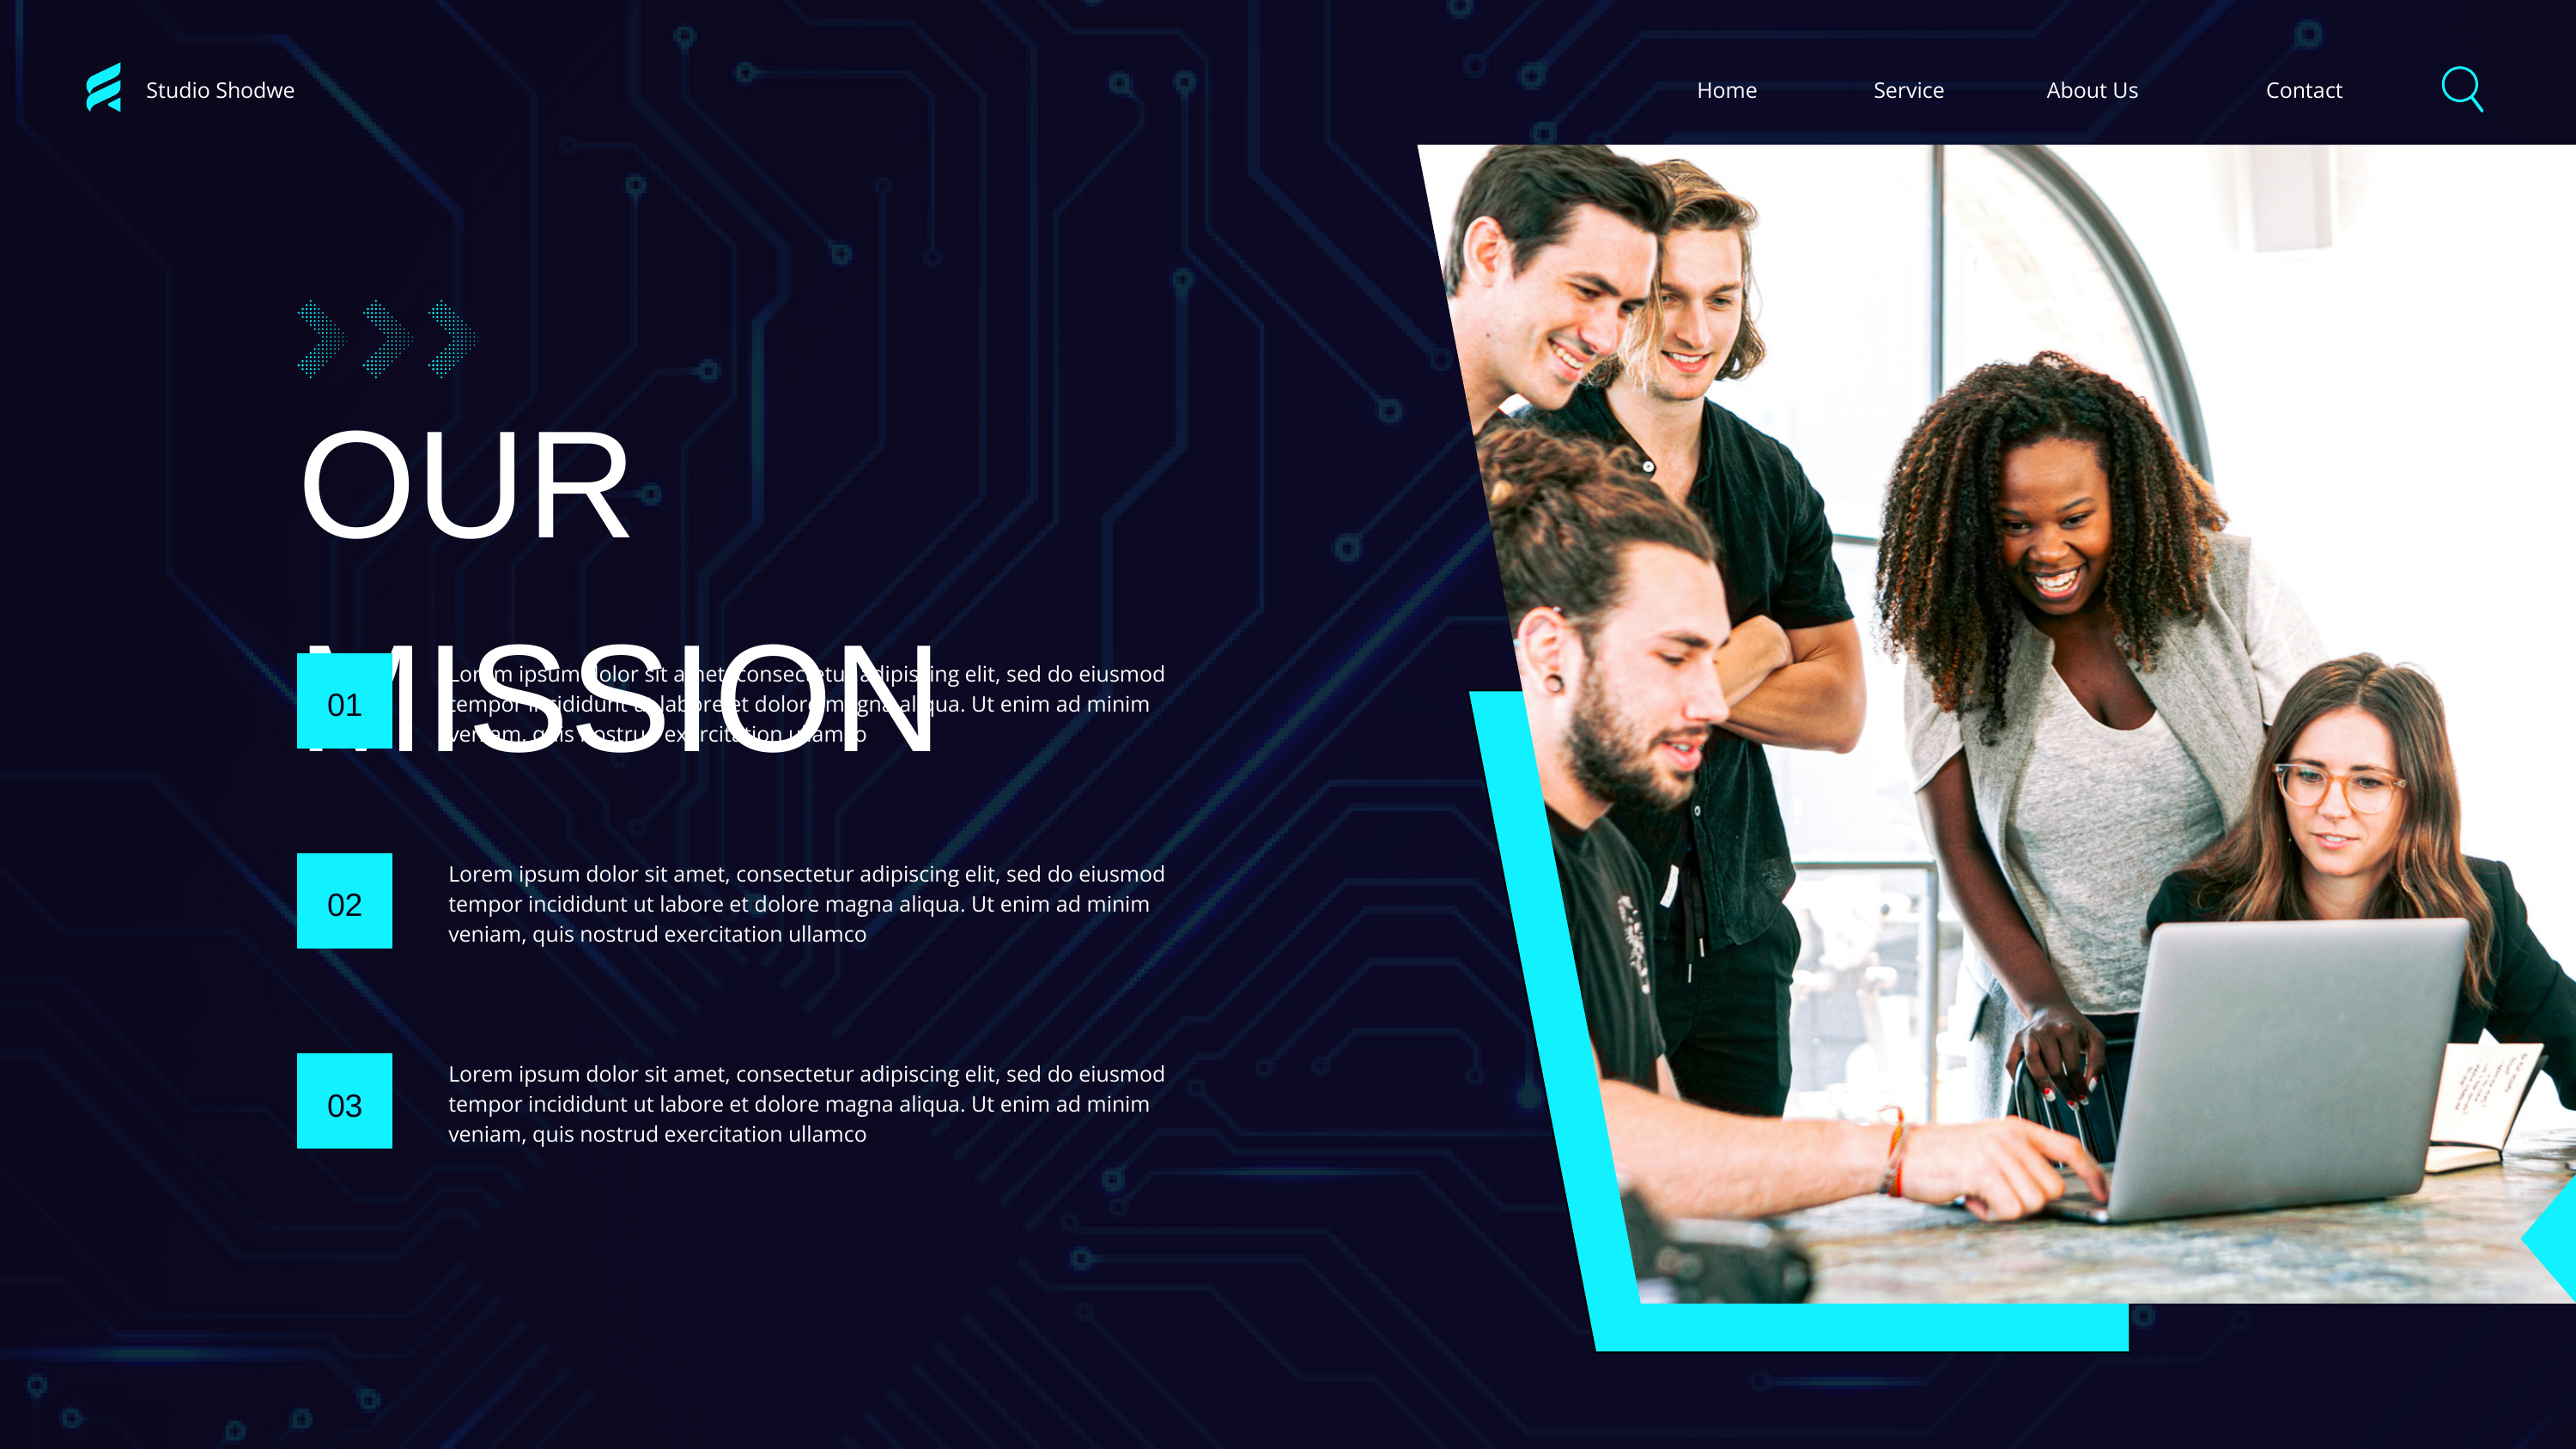

Studio Shodwe
Home
Service
About Us
Contact

OUR MISSION

Lorem ipsum dolor sit amet, consectetur adipiscing elit, sed do eiusmod tempor incididunt ut labore et dolore magna aliqua. Ut enim ad minim veniam, quis nostrud exercitation ullamco
01

Lorem ipsum dolor sit amet, consectetur adipiscing elit, sed do eiusmod tempor incididunt ut labore et dolore magna aliqua. Ut enim ad minim veniam, quis nostrud exercitation ullamco
02

Lorem ipsum dolor sit amet, consectetur adipiscing elit, sed do eiusmod tempor incididunt ut labore et dolore magna aliqua. Ut enim ad minim veniam, quis nostrud exercitation ullamco
03